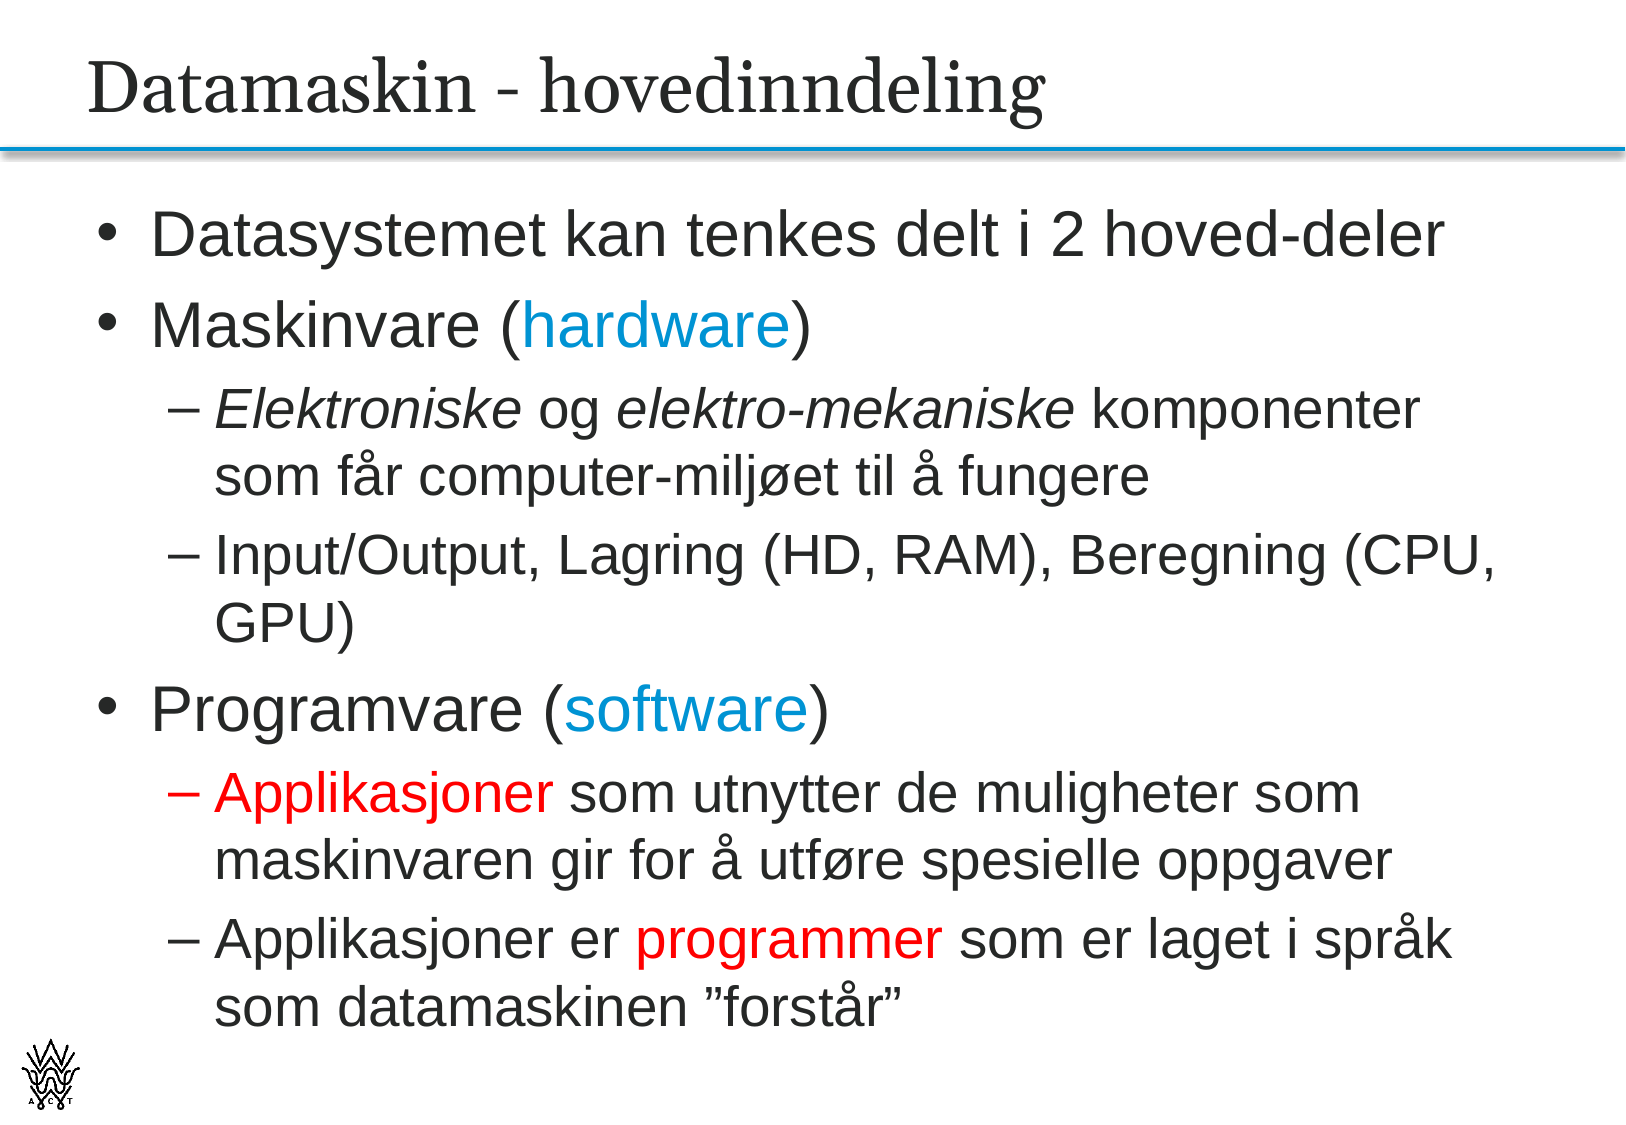

# Datamaskin - hovedinndeling
Datasystemet kan tenkes delt i 2 hoved-deler
Maskinvare (hardware)
Elektroniske og elektro-mekaniske komponenter som får computer-miljøet til å fungere
Input/Output, Lagring (HD, RAM), Beregning (CPU, GPU)
Programvare (software)
Applikasjoner som utnytter de muligheter som maskinvaren gir for å utføre spesielle oppgaver
Applikasjoner er programmer som er laget i språk som datamaskinen ”forstår”
36